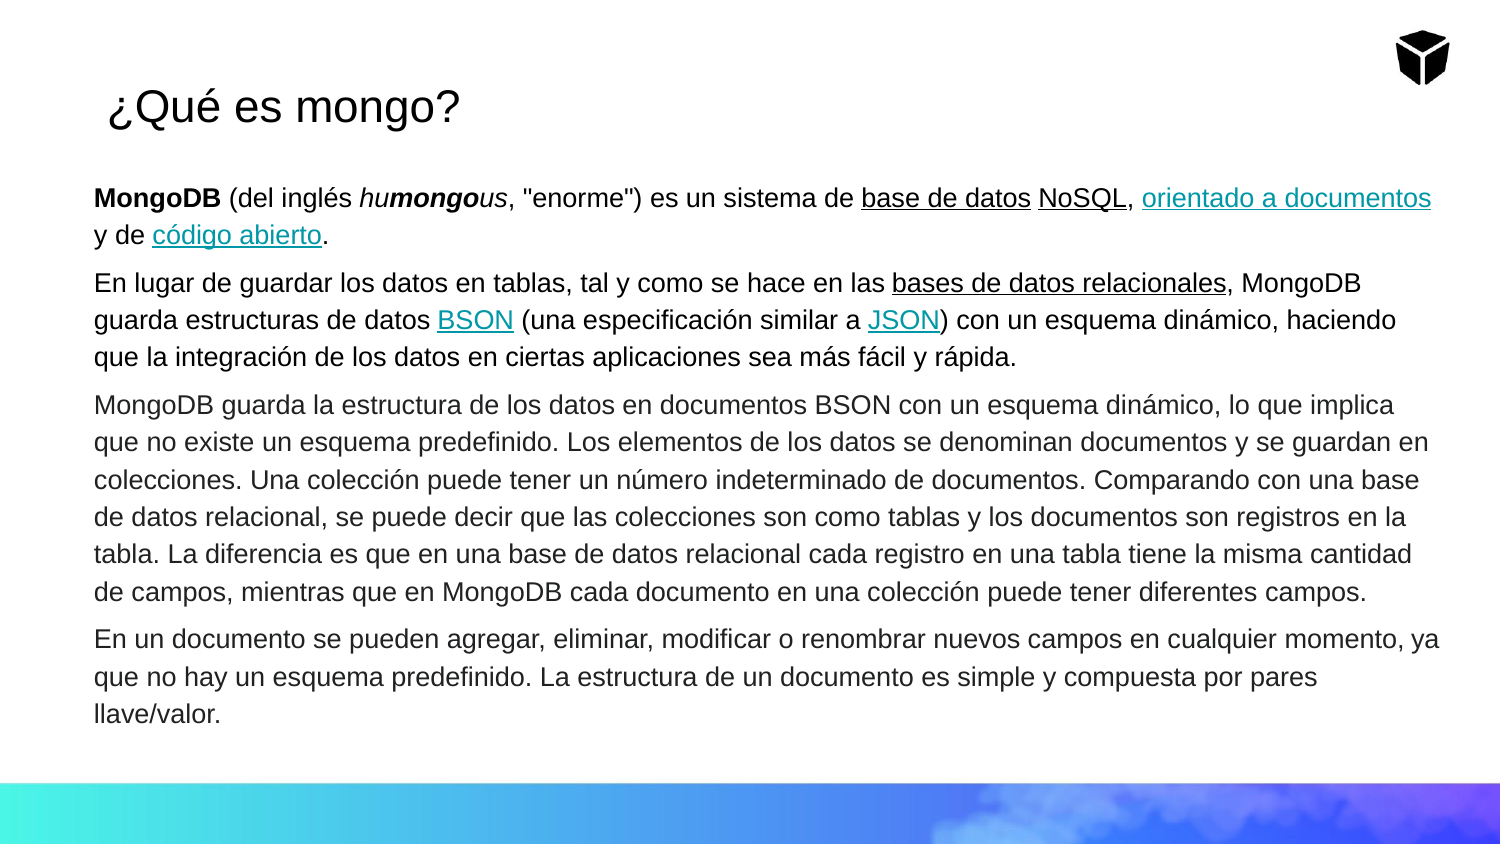

¿Qué es mongo?
MongoDB (del inglés humongous, "enorme") es un sistema de base de datos NoSQL, orientado a documentos y de código abierto.
En lugar de guardar los datos en tablas, tal y como se hace en las bases de datos relacionales, MongoDB guarda estructuras de datos BSON (una especificación similar a JSON) con un esquema dinámico, haciendo que la integración de los datos en ciertas aplicaciones sea más fácil y rápida.
MongoDB guarda la estructura de los datos en documentos BSON con un esquema dinámico, lo que implica que no existe un esquema predefinido. Los elementos de los datos se denominan documentos y se guardan en colecciones. Una colección puede tener un número indeterminado de documentos. Comparando con una base de datos relacional, se puede decir que las colecciones son como tablas y los documentos son registros en la tabla. La diferencia es que en una base de datos relacional cada registro en una tabla tiene la misma cantidad de campos, mientras que en MongoDB cada documento en una colección puede tener diferentes campos.
En un documento se pueden agregar, eliminar, modificar o renombrar nuevos campos en cualquier momento,​ ya que no hay un esquema predefinido. La estructura de un documento es simple y compuesta por pares llave/valor.